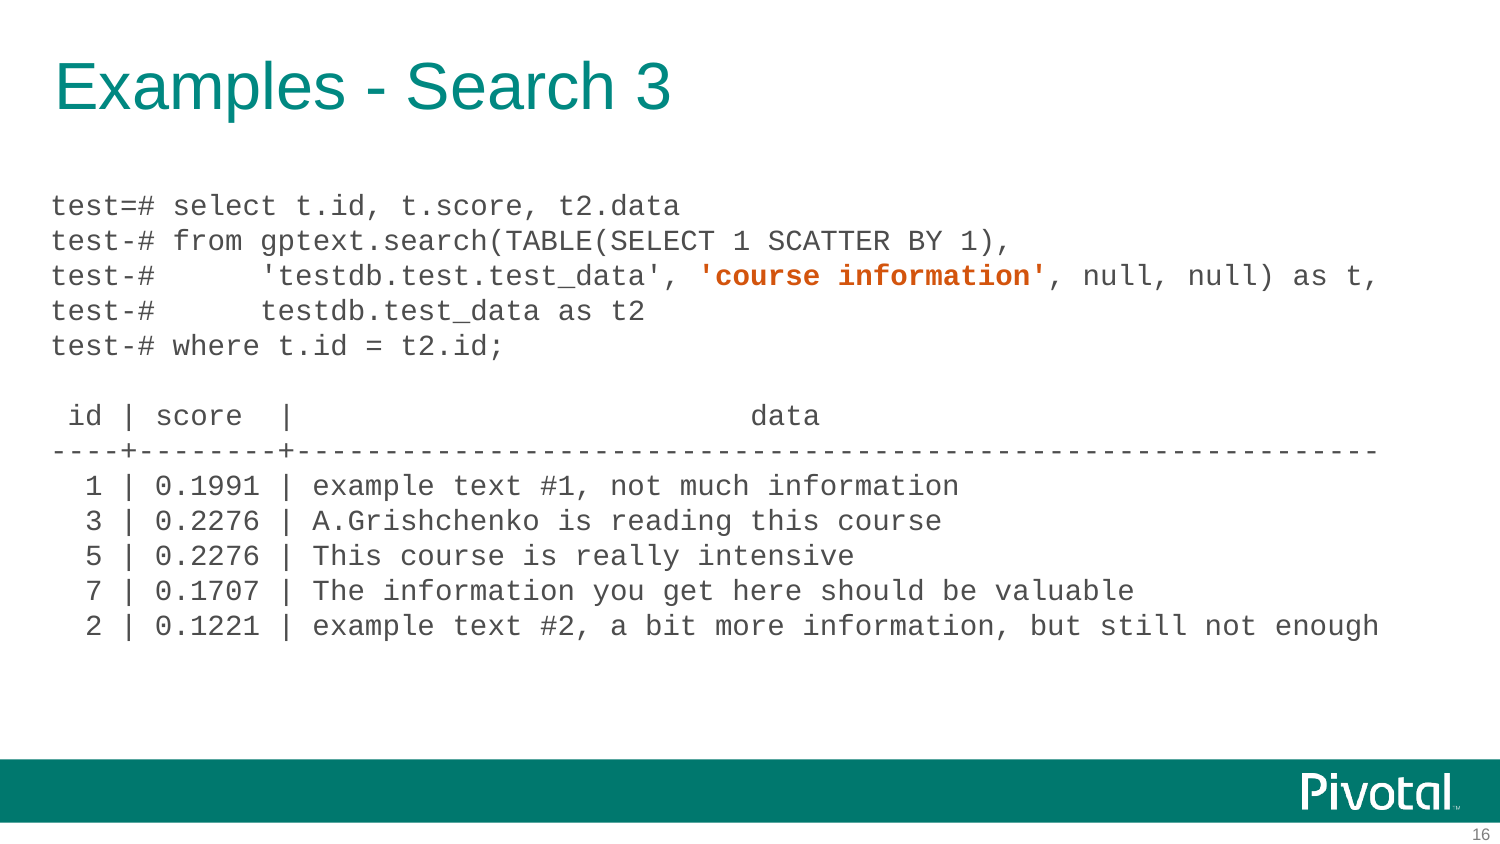

# Examples - Search 3

test=# select t.id, t.score, t2.data
test-# from gptext.search(TABLE(SELECT 1 SCATTER BY 1),
test-#      'testdb.test.test_data', 'course information', null, null) as t,
test-#      testdb.test_data as t2
test-# where t.id = t2.id;

 id | score  |                          data
----+--------+--------------------------------------------------------------
  1 | 0.1991 | example text #1, not much information
  3 | 0.2276 | A.Grishchenko is reading this course
  5 | 0.2276 | This course is really intensive
  7 | 0.1707 | The information you get here should be valuable
  2 | 0.1221 | example text #2, a bit more information, but still not enough